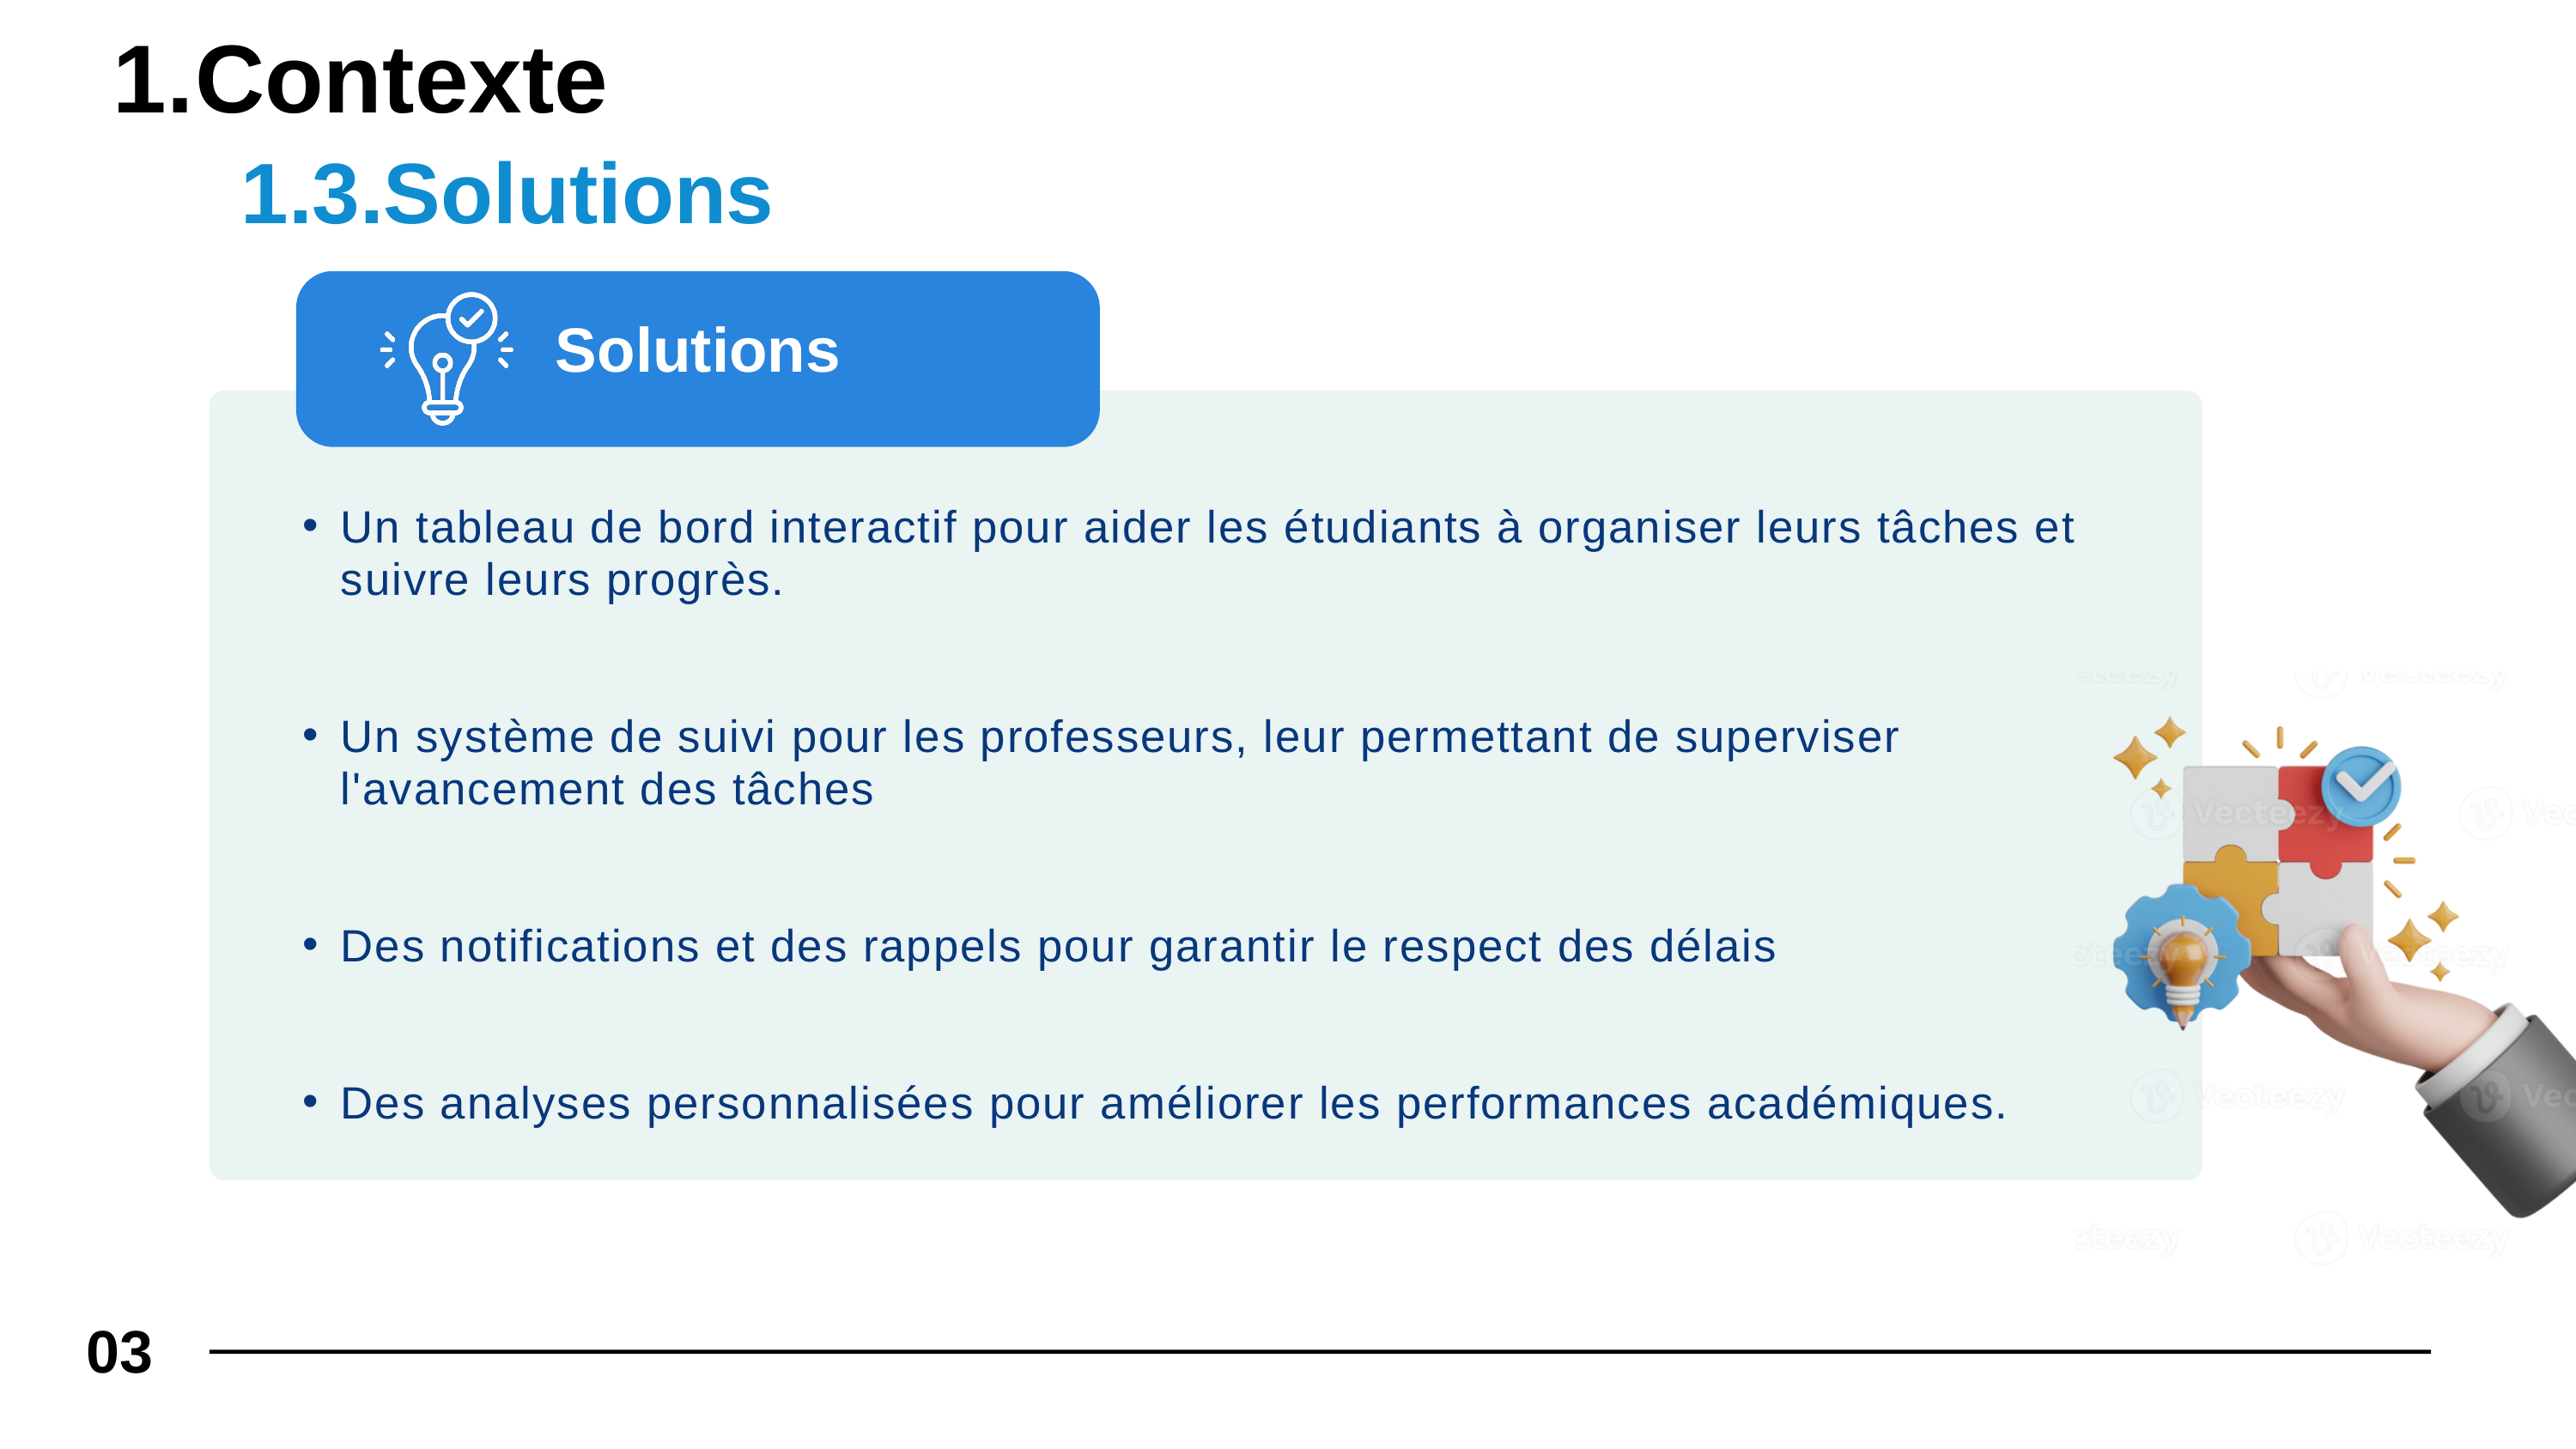

Contexte
1.3.Solutions

Solutions

Un tableau de bord interactif pour aider les étudiants à organiser leurs tâches et suivre leurs progrès.

Un système de suivi pour les professeurs, leur permettant de superviser l'avancement des tâches

Des notifications et des rappels pour garantir le respect des délais

Des analyses personnalisées pour améliorer les performances académiques.

03